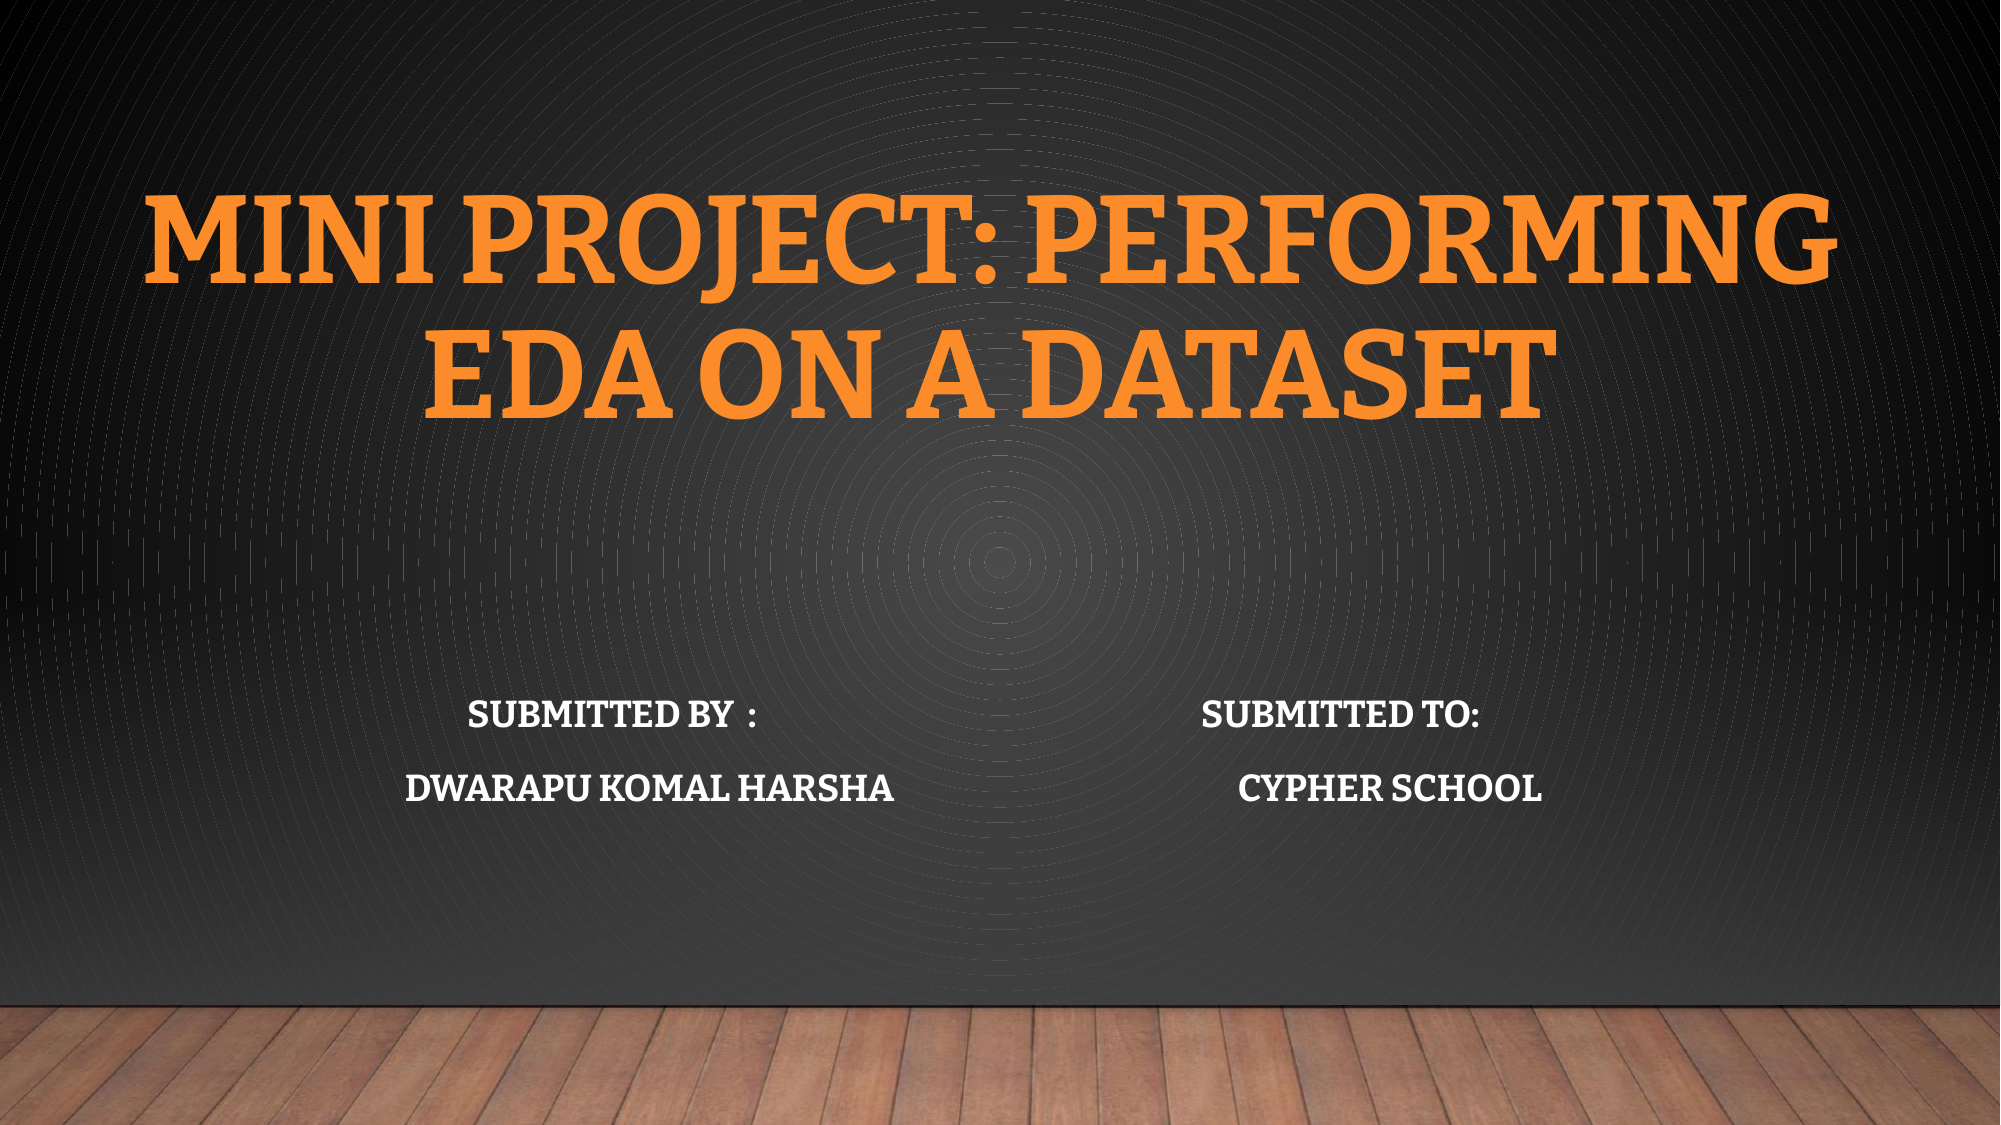

# MINI PROJECT: PERFORMING EDA ON A DATASET
SUBMITTED BY  :                                                                  SUBMITTED TO:
DWARAPU KOMAL HARSHA                                                   CYPHER SCHOOL